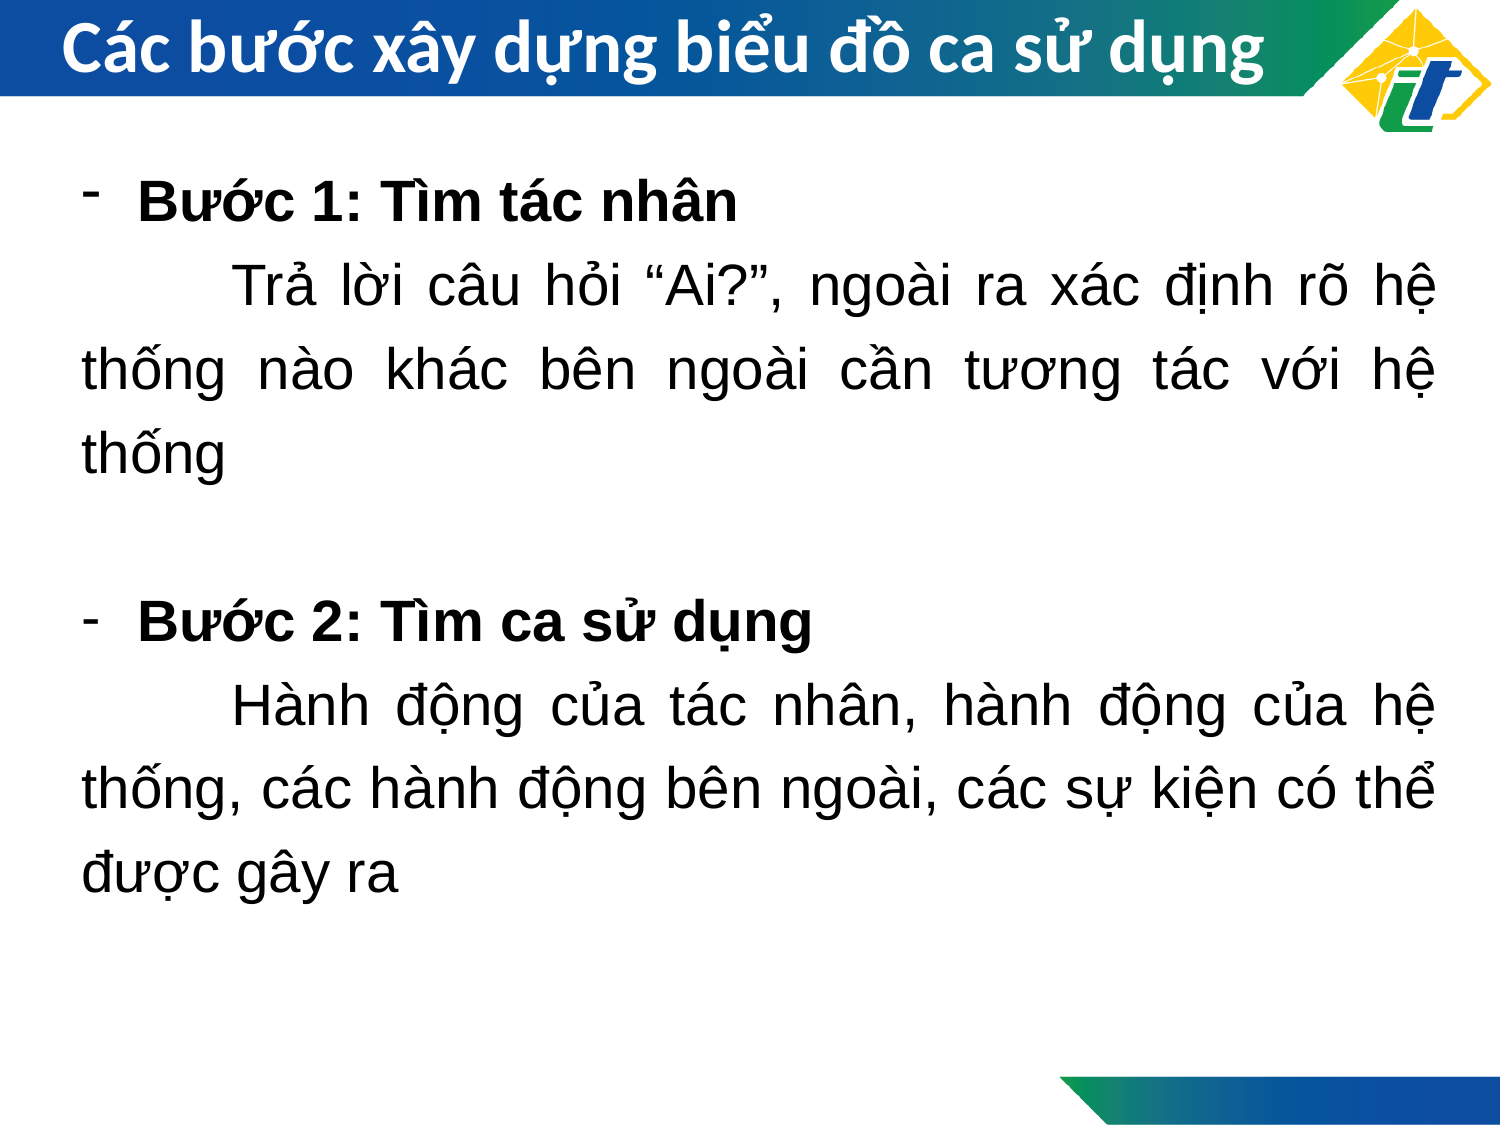

# Các bước xây dựng biểu đồ ca sử dụng
Bước 1: Tìm tác nhân
	Trả lời câu hỏi “Ai?”, ngoài ra xác định rõ hệ thống nào khác bên ngoài cần tương tác với hệ thống

Bước 2: Tìm ca sử dụng
	Hành động của tác nhân, hành động của hệ thống, các hành động bên ngoài, các sự kiện có thể được gây ra